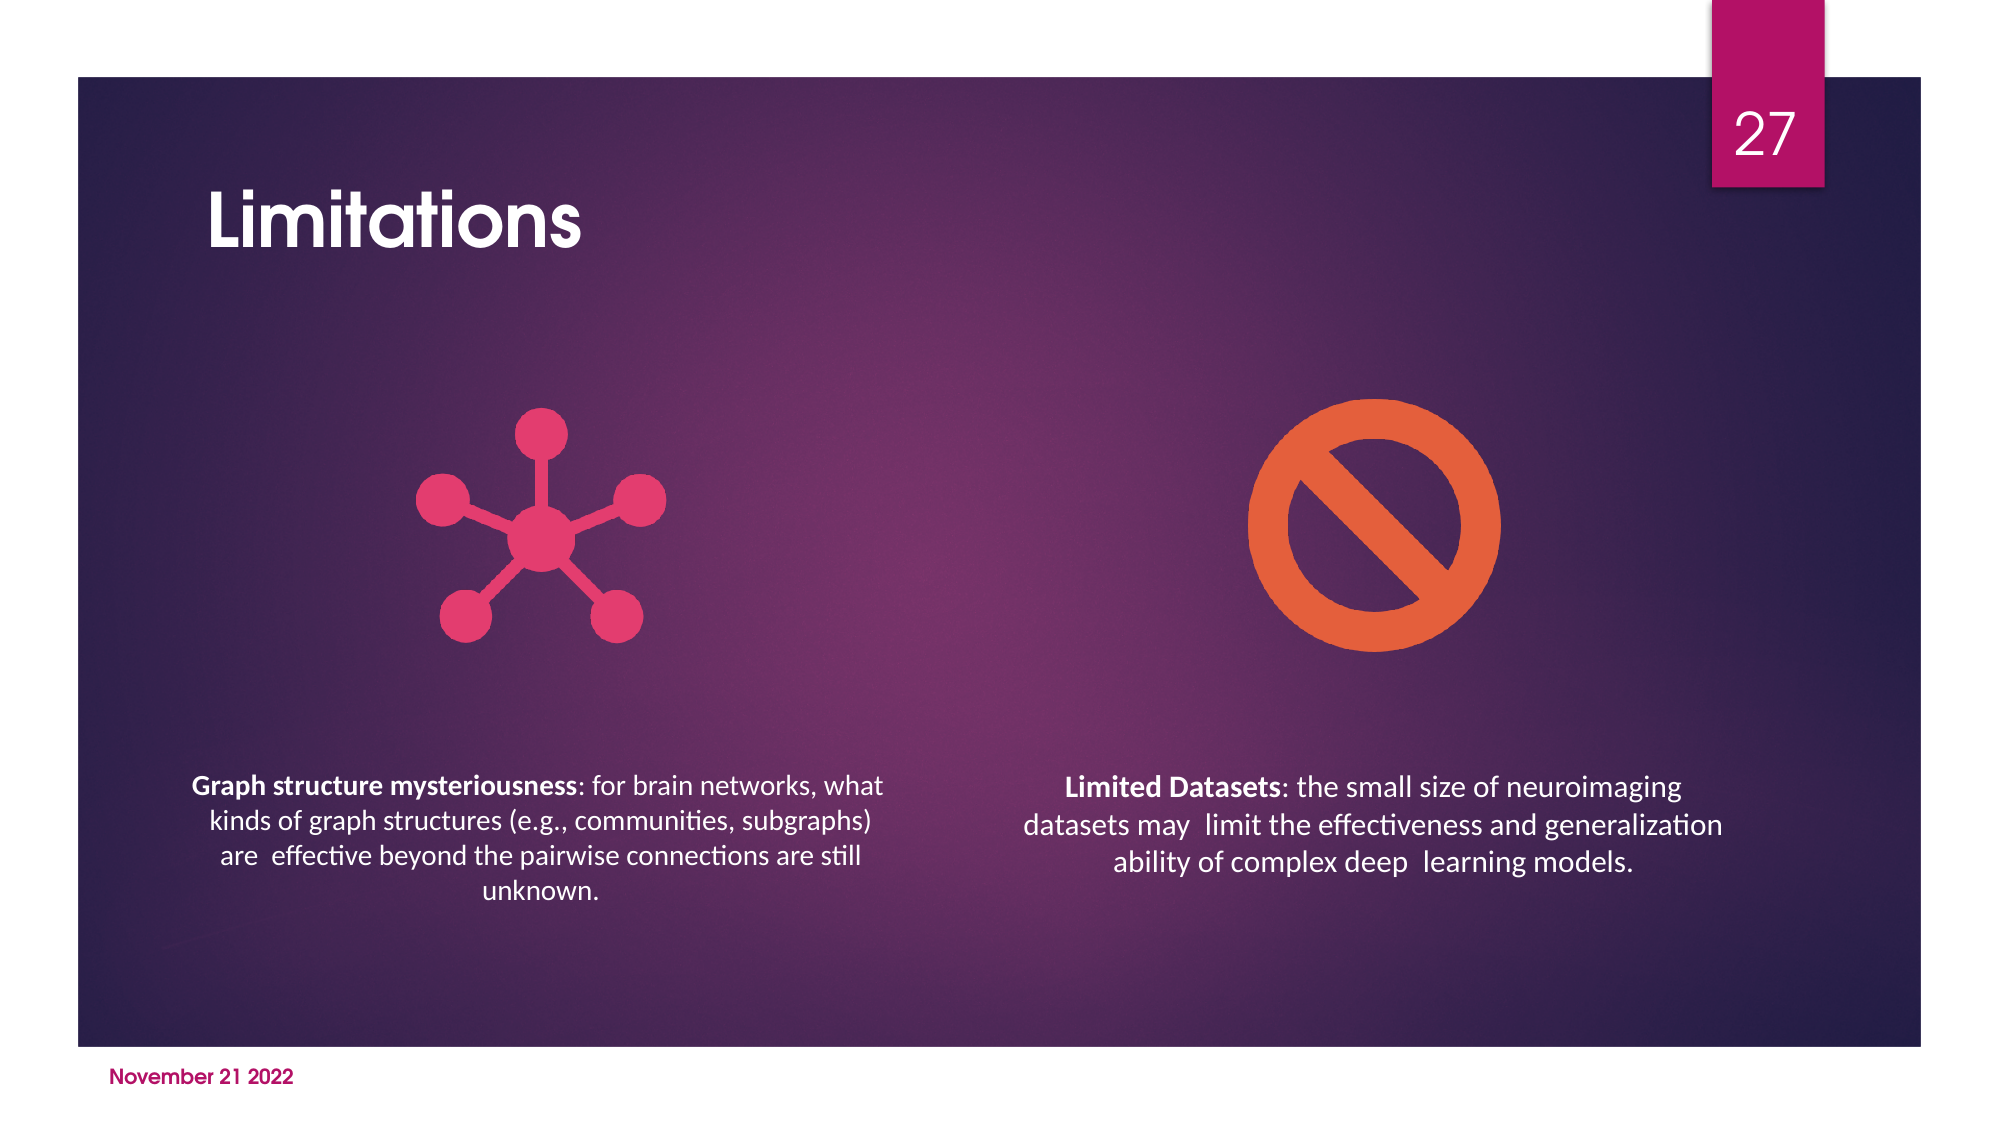

27
# Limitations
Graph structure mysteriousness: for brain networks, what  kinds of graph structures (e.g., communities, subgraphs) are  effective beyond the pairwise connections are still unknown.
Limited Datasets: the small size of neuroimaging datasets may  limit the effectiveness and generalization ability of complex deep  learning models.
November 21 2022